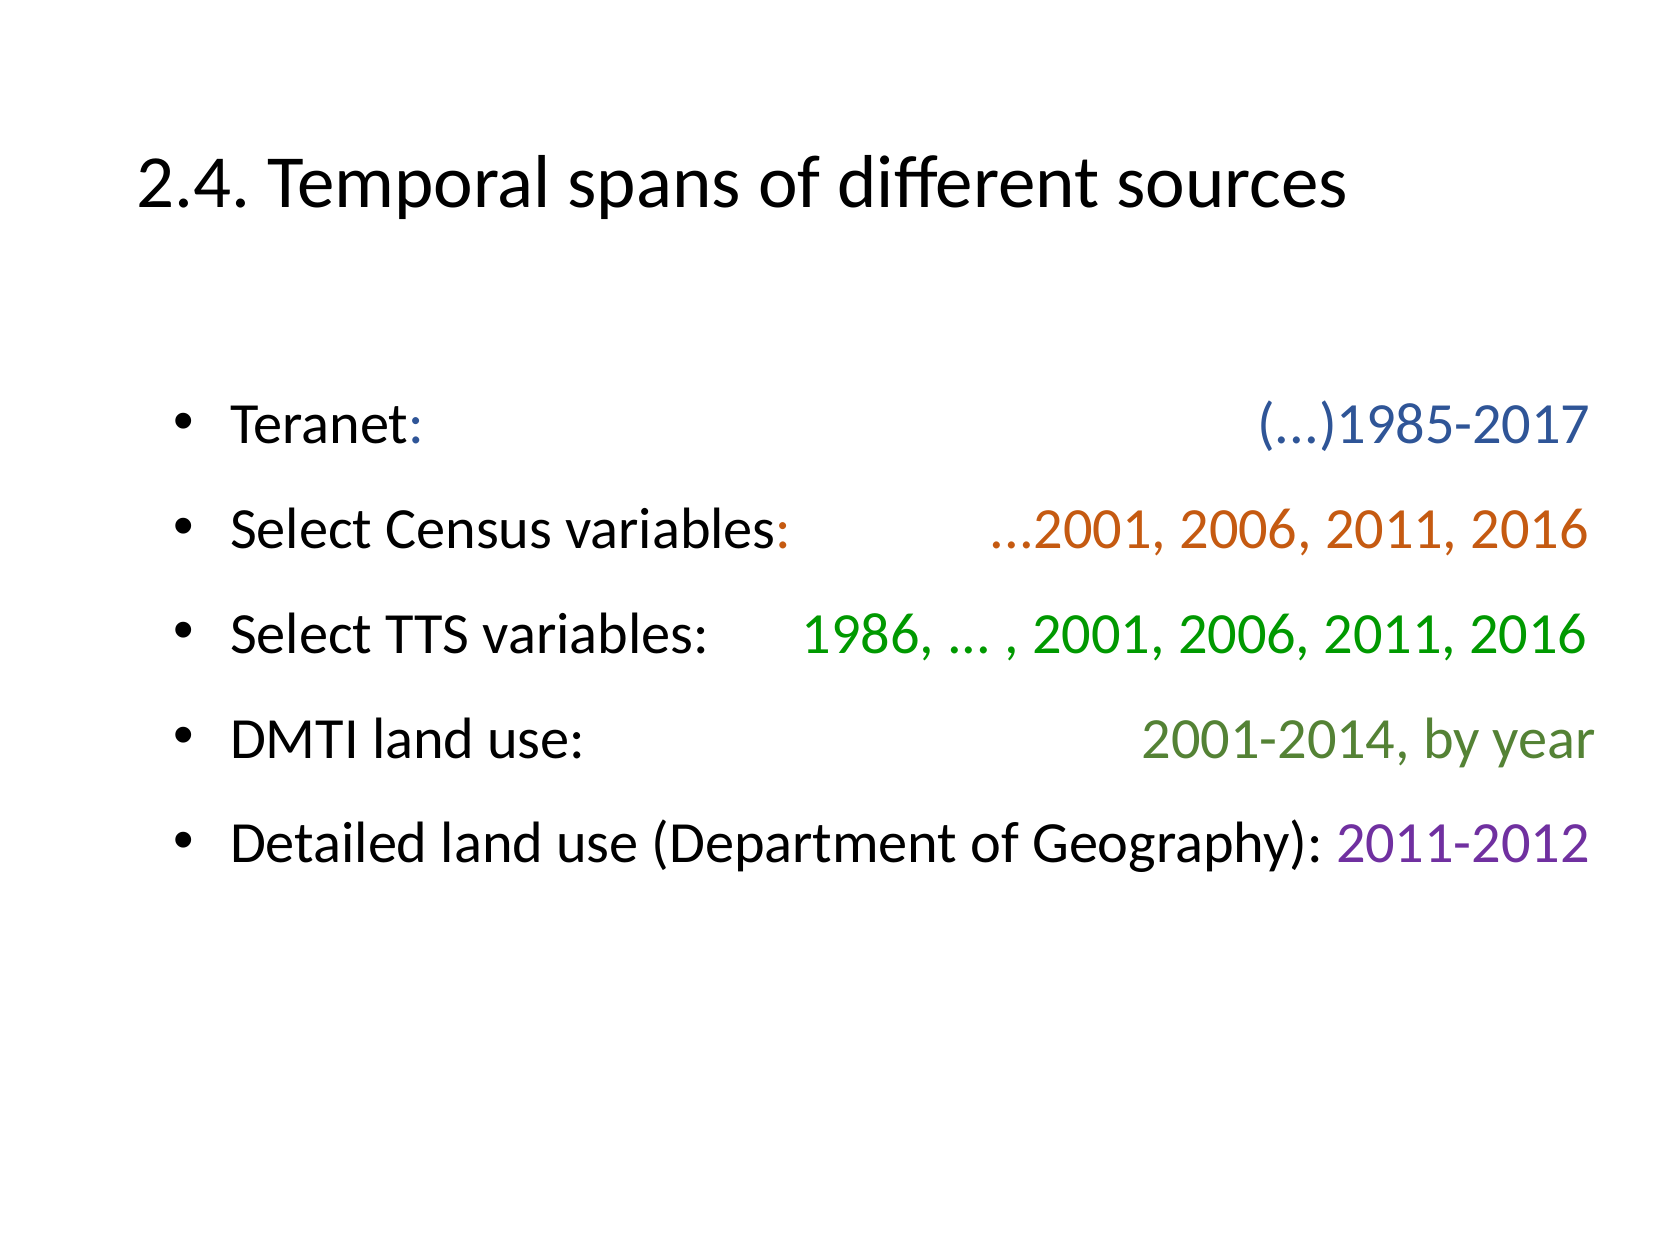

2.4. Temporal spans of different sources
Teranet:                                                               (...)1985-2017
Select Census variables:               ...2001, 2006, 2011, 2016
Select TTS variables:       1986, ... , 2001, 2006, 2011, 2016
DMTI land use:                                          2001-2014, by year
Detailed land use (Department of Geography): 2011-2012